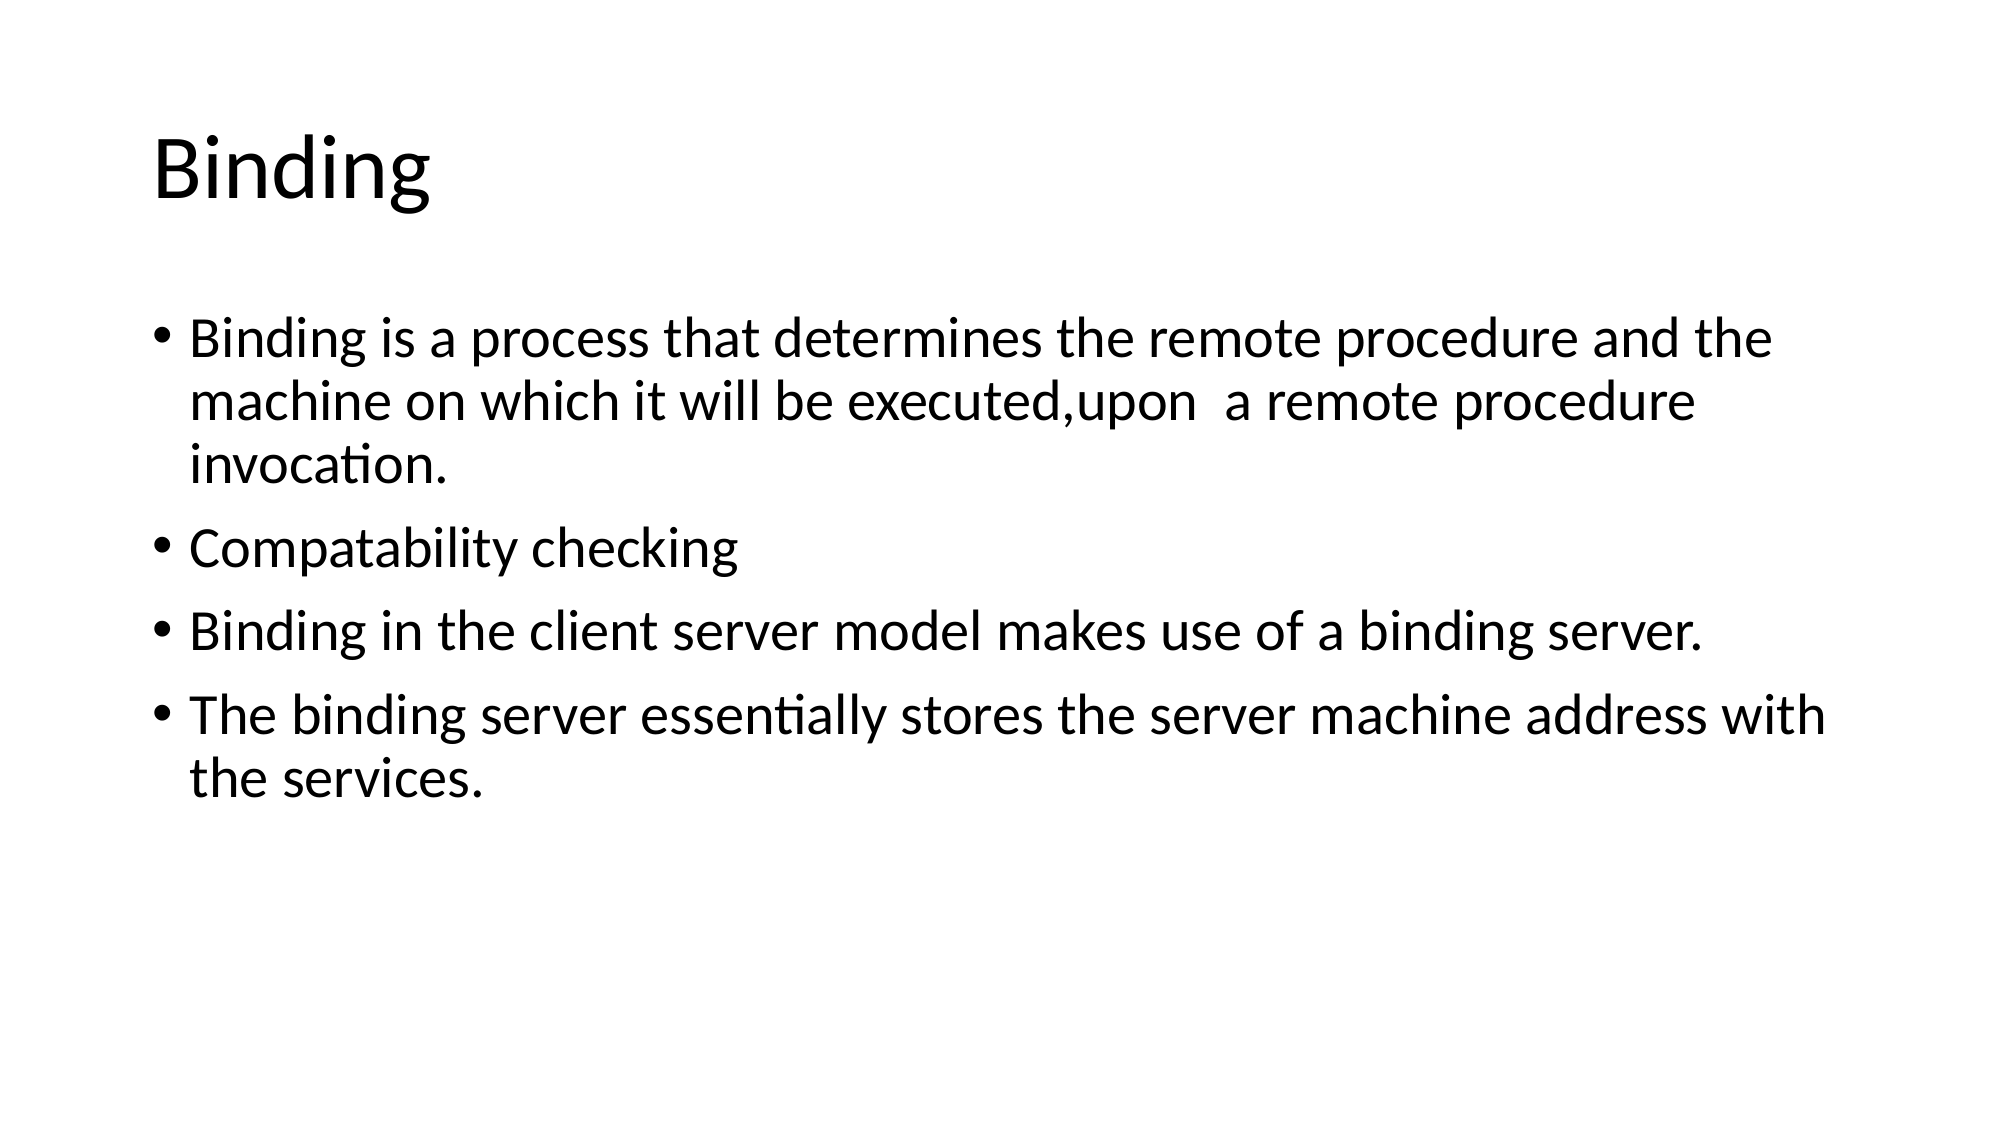

# Binding
Binding is a process that determines the remote procedure and the machine on which it will be executed,upon  a remote procedure invocation.
Compatability checking
Binding in the client server model makes use of a binding server.
The binding server essentially stores the server machine address with the services.